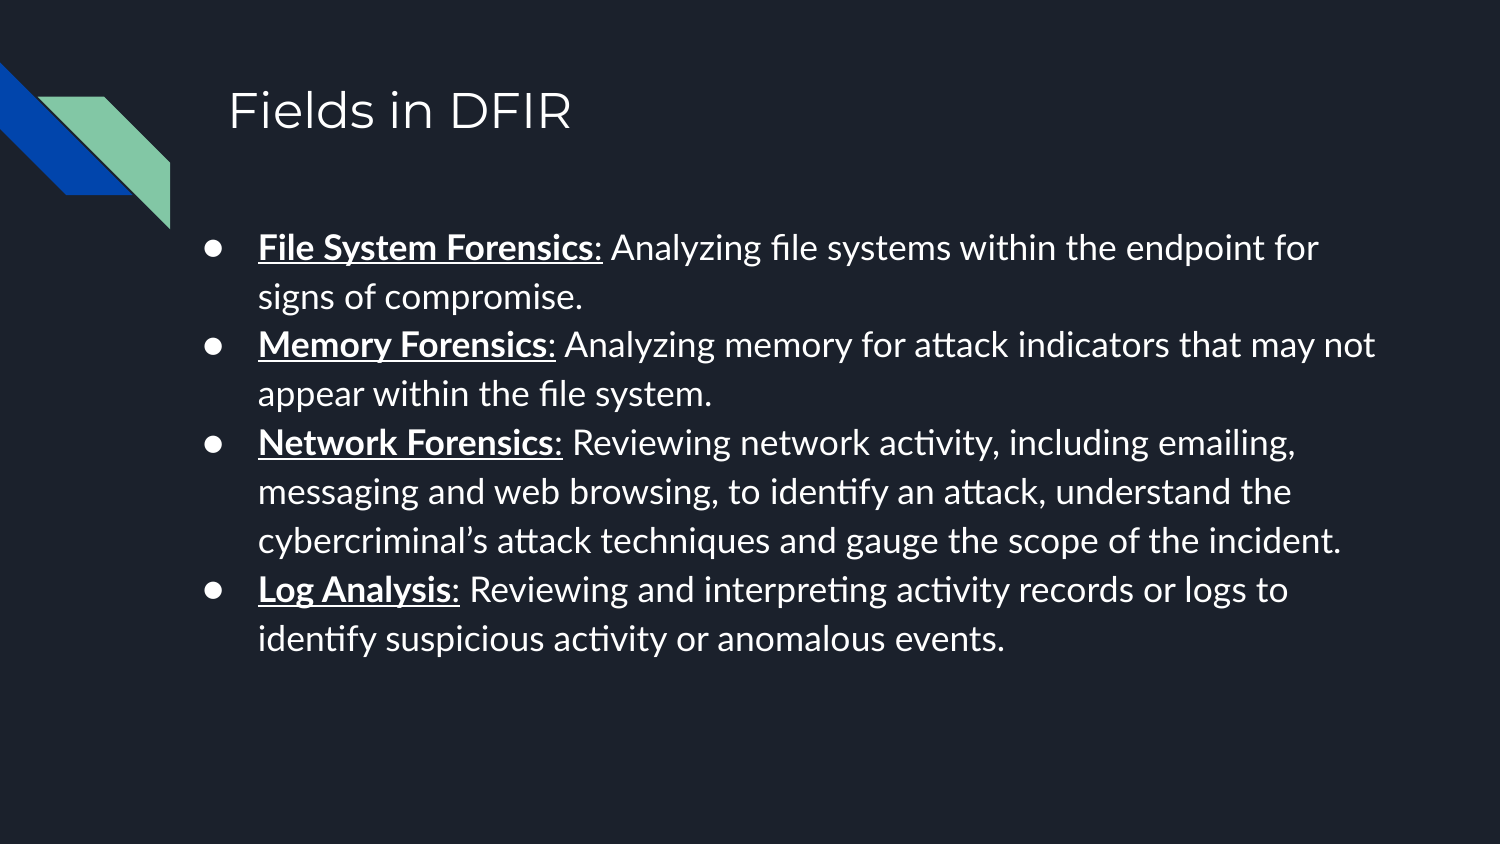

# Fields in DFIR
File System Forensics: Analyzing file systems within the endpoint for signs of compromise.
Memory Forensics: Analyzing memory for attack indicators that may not appear within the file system.
Network Forensics: Reviewing network activity, including emailing, messaging and web browsing, to identify an attack, understand the cybercriminal’s attack techniques and gauge the scope of the incident.
Log Analysis: Reviewing and interpreting activity records or logs to identify suspicious activity or anomalous events.